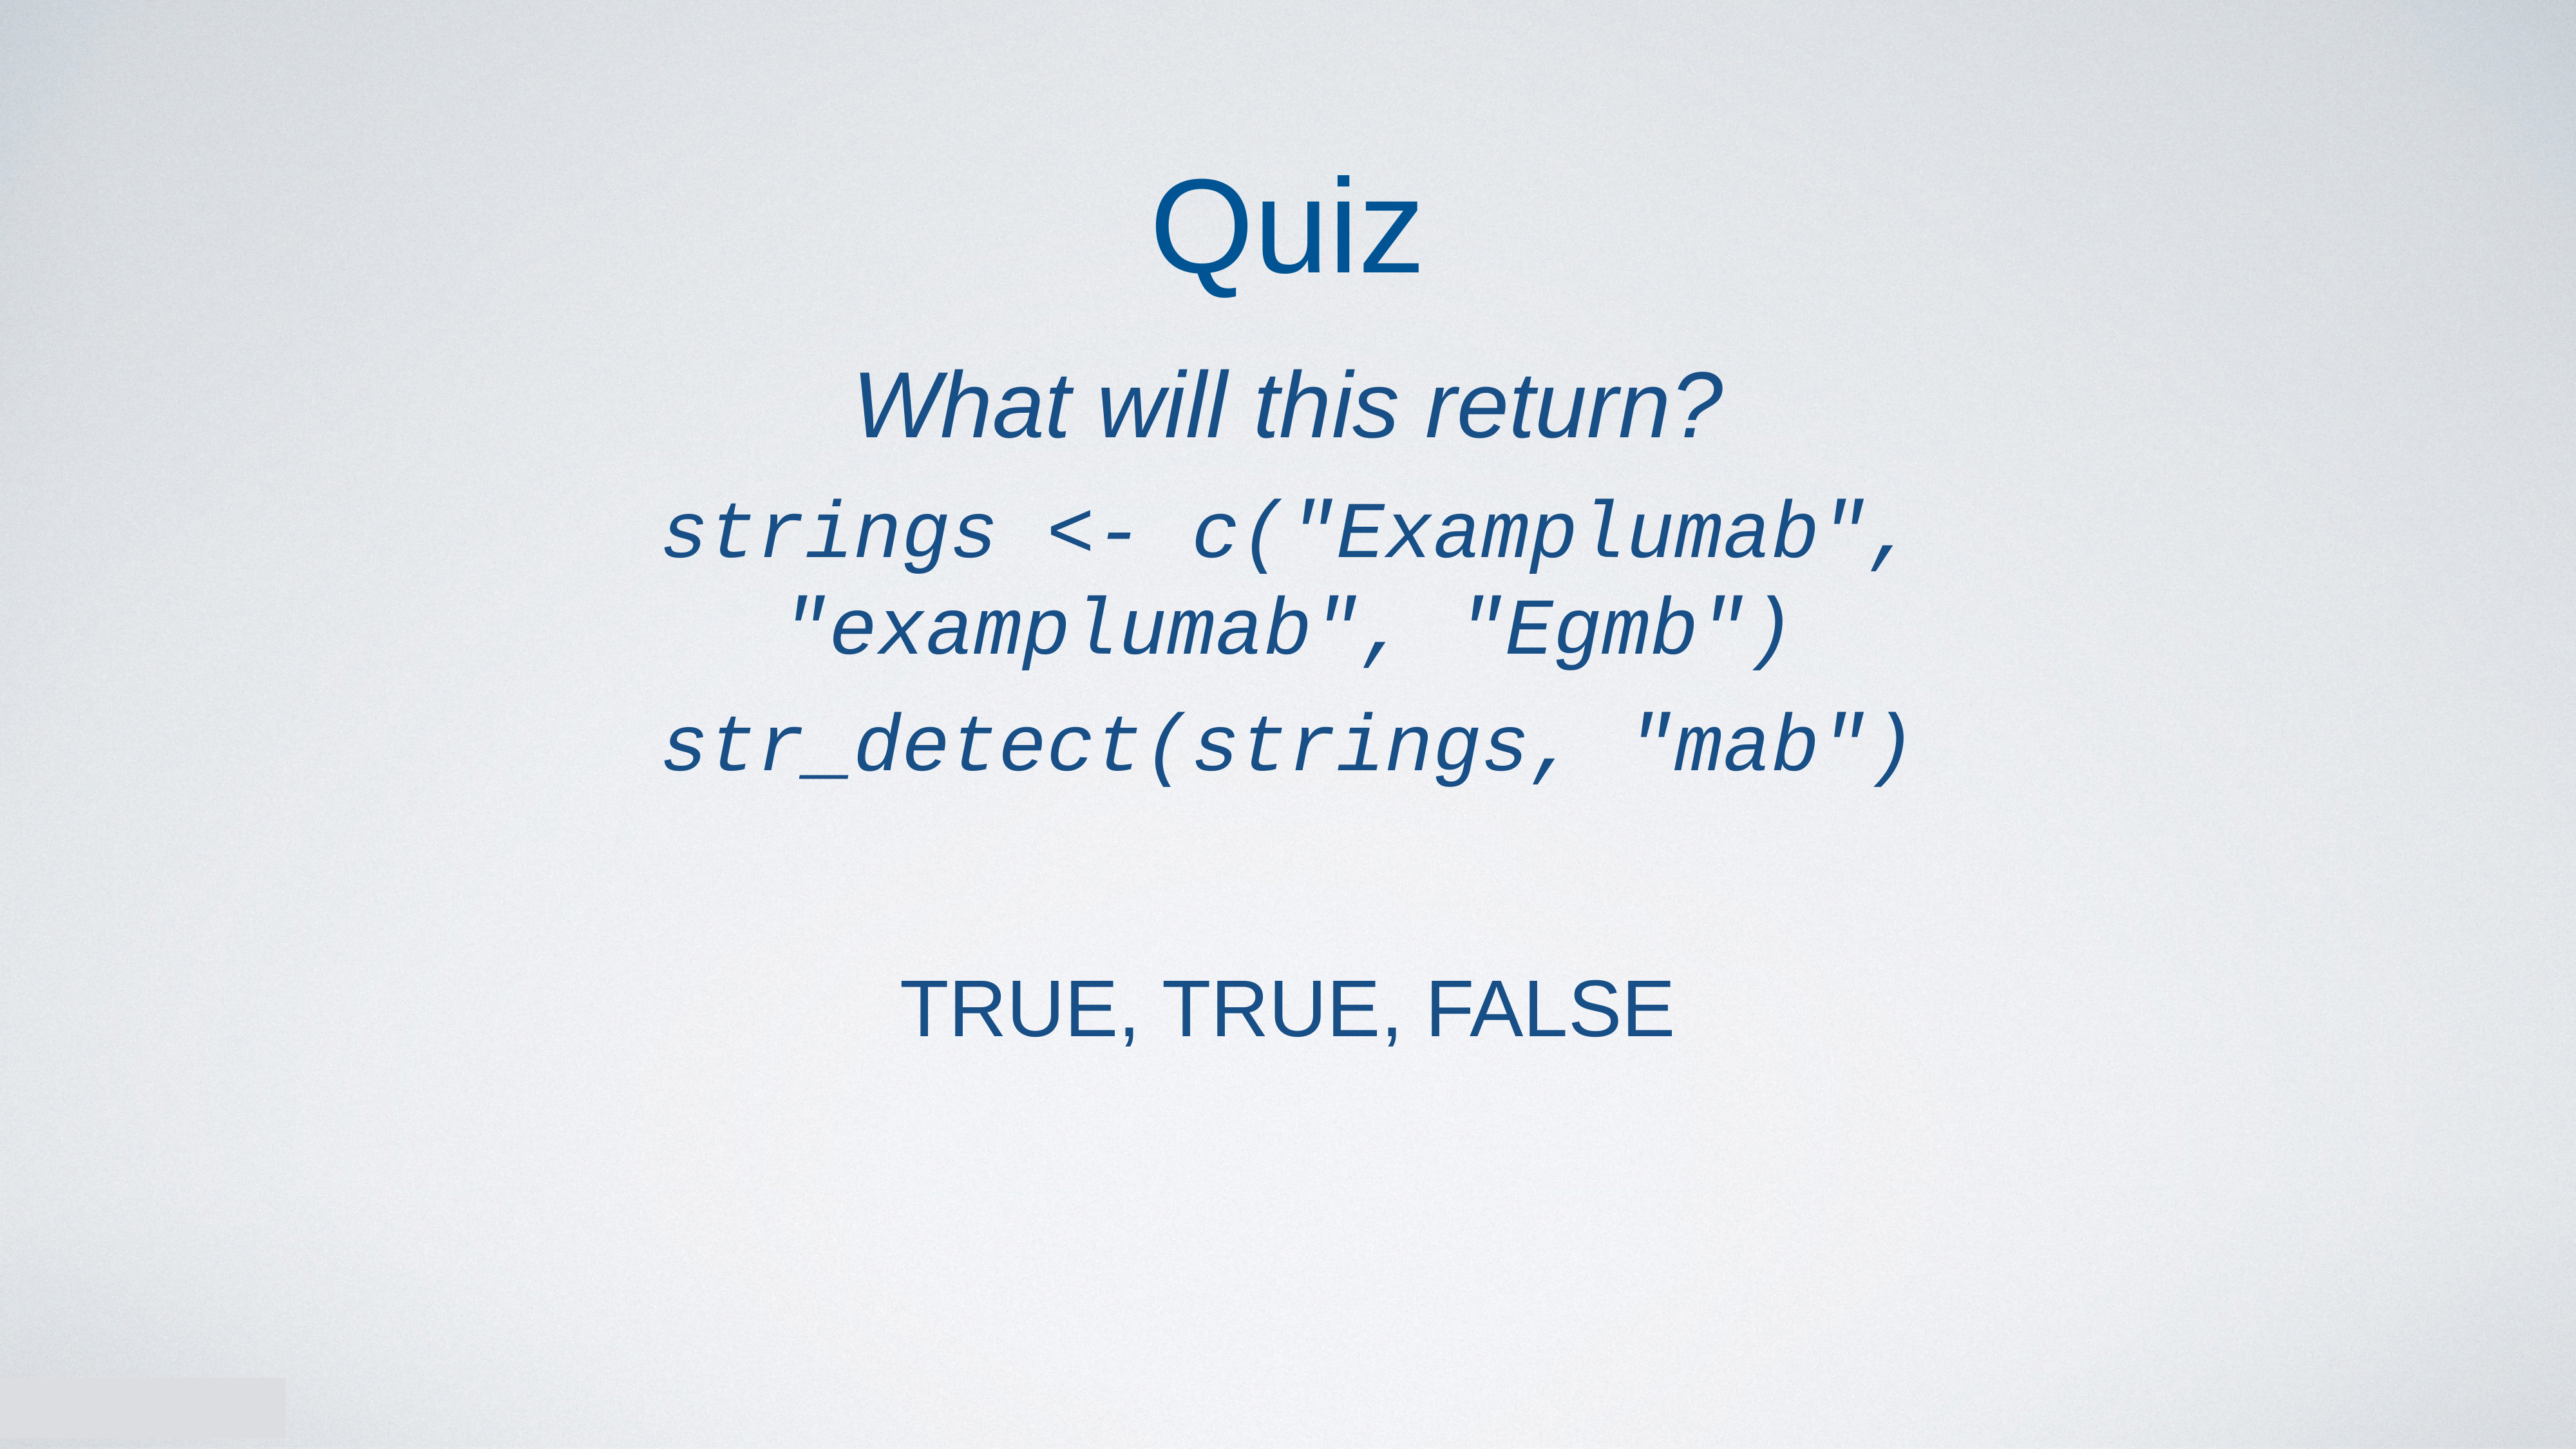

Quiz
What will this return?
strings <- c("Examplumab", "examplumab", "Egmb")
str_detect(strings, "mab")
TRUE, TRUE, FALSE